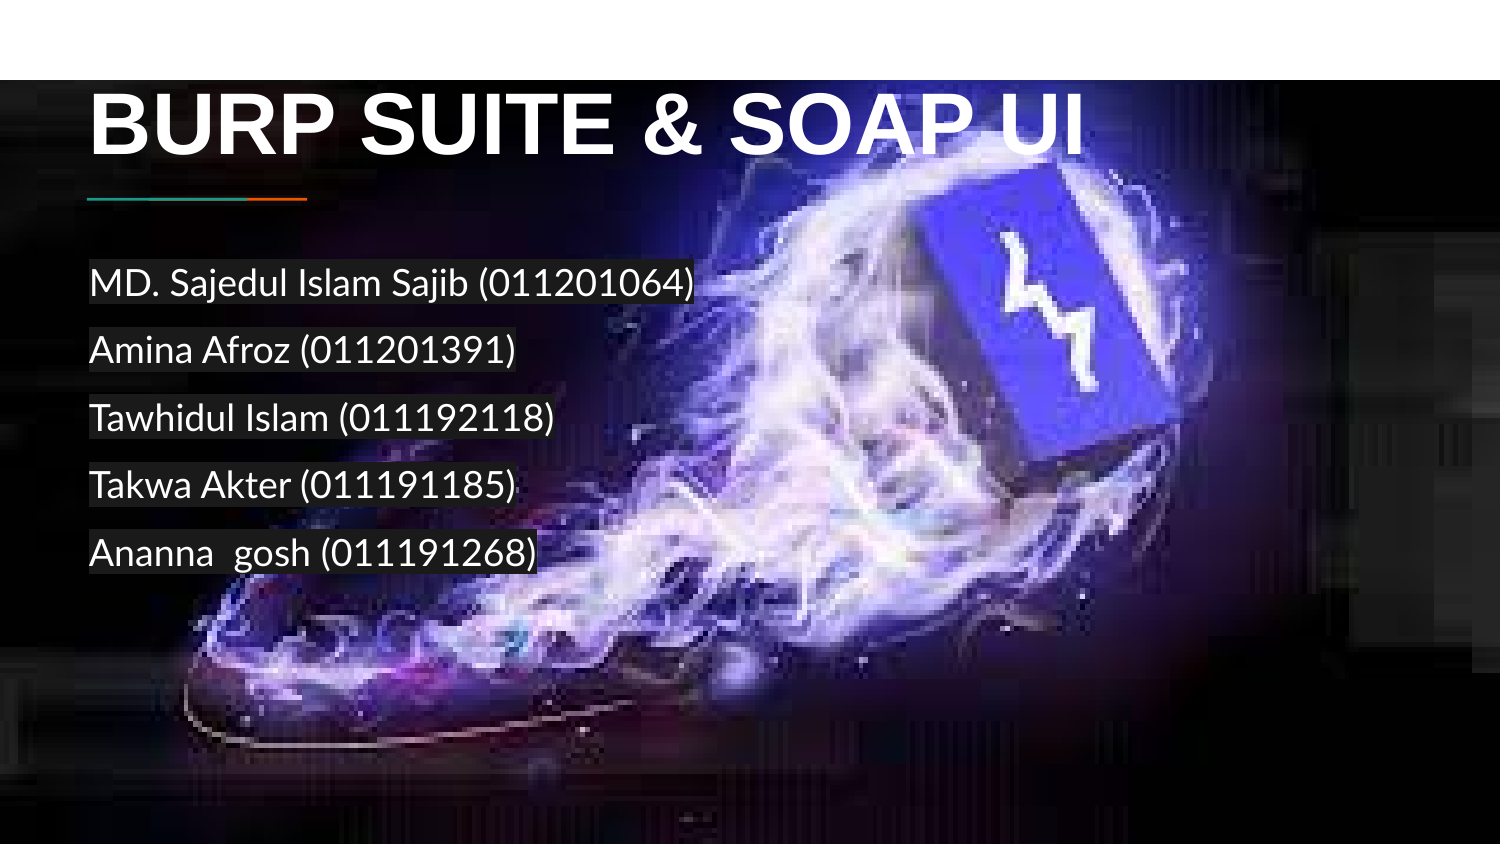

# BURP SUITE & SOAP UI
MD. Sajedul Islam Sajib (011201064)
Amina Afroz (011201391)
Tawhidul Islam (011192118)
Takwa Akter (011191185)
Ananna  gosh (011191268)